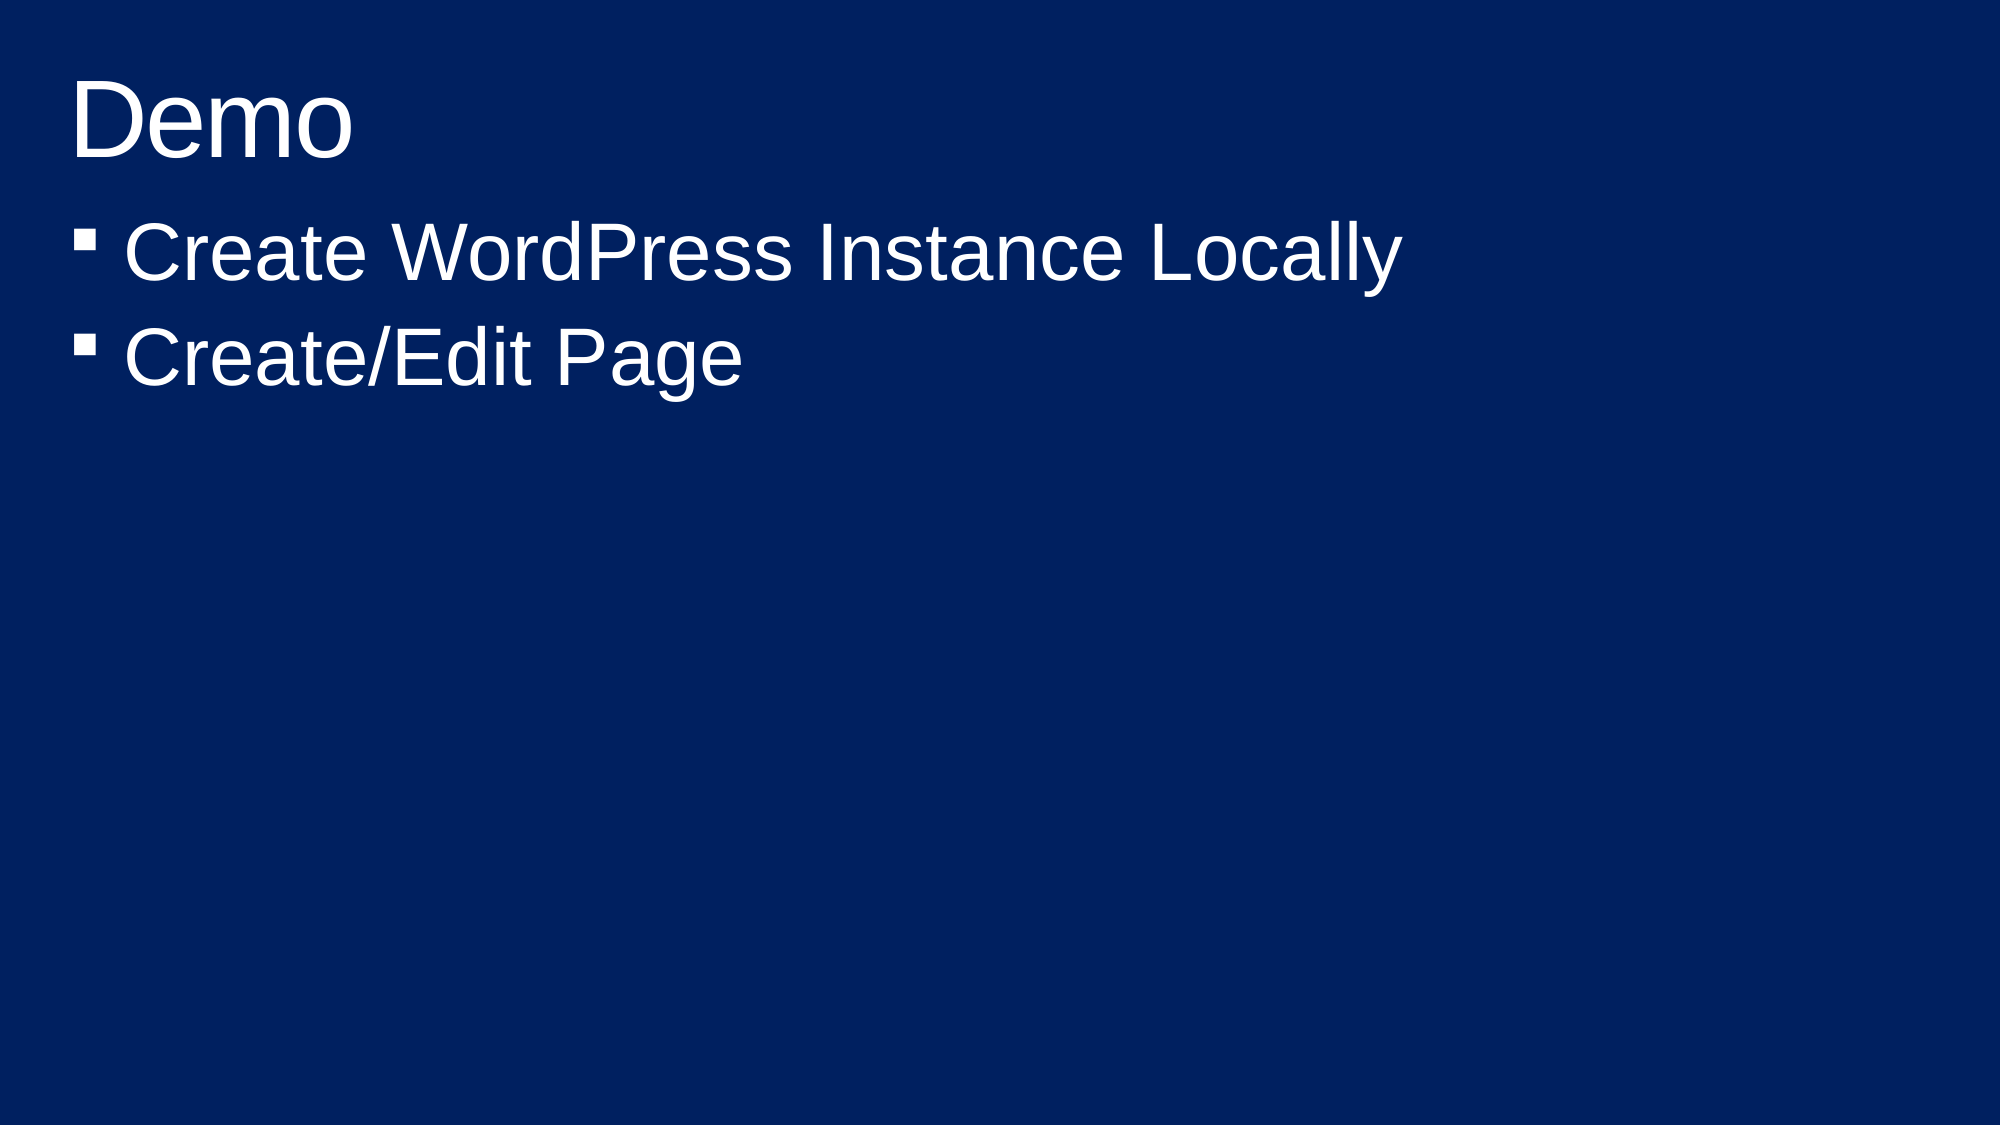

# Demo
Create WordPress Instance Locally
Create/Edit Page